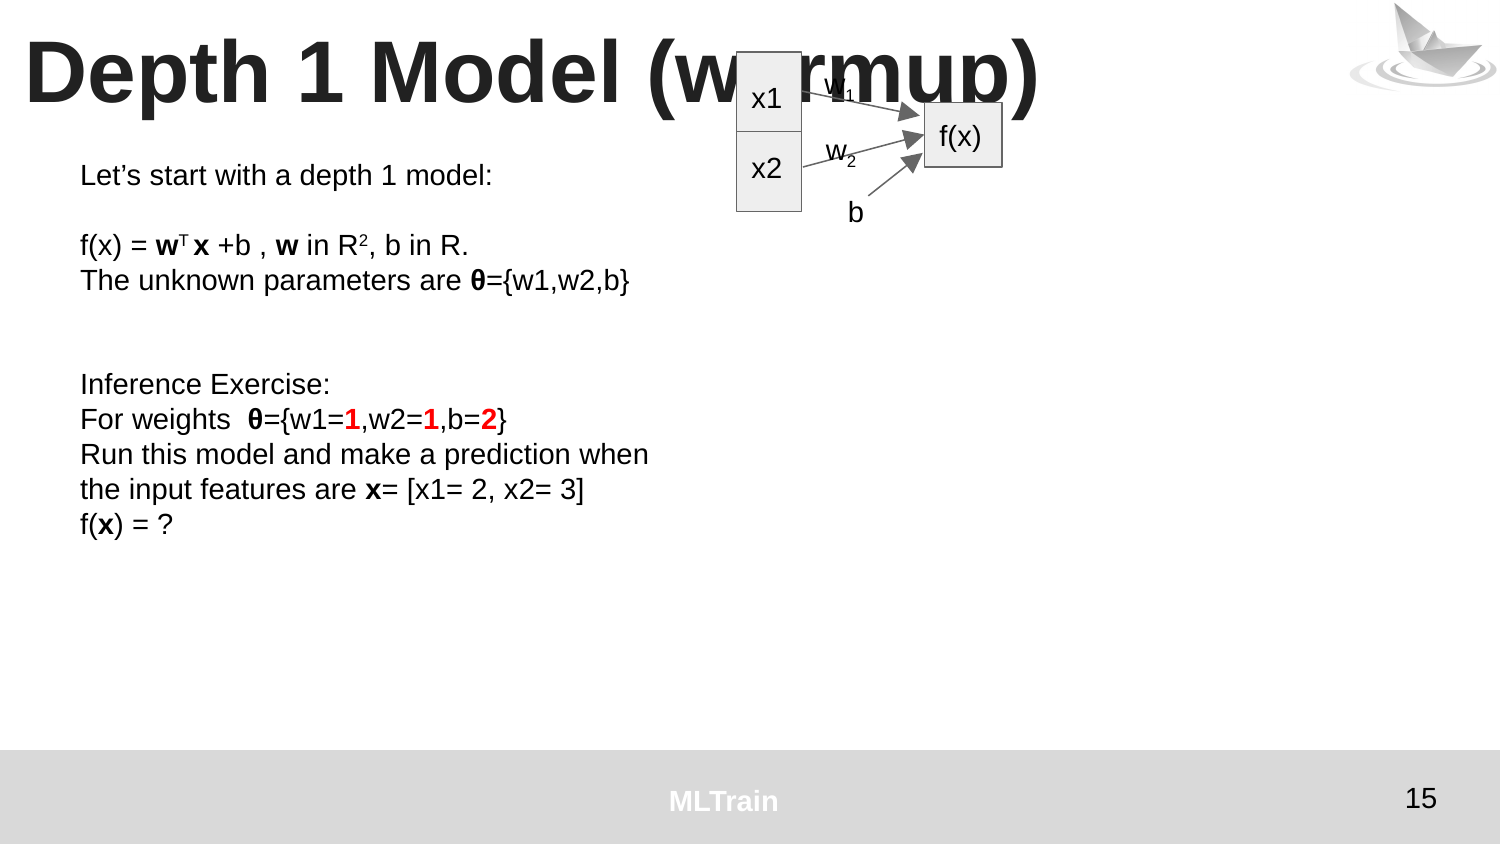

# Depth 1 Model (warmup)
w1
x1

x2
f(x)
w2
b
Let’s start with a depth 1 model:

f(x) = wT x +b , w in R2, b in R.
The unknown parameters are θ={w1,w2,b}

Inference Exercise:
For weights  θ={w1=1,w2=1,b=2}
Run this model and make a prediction when the input features are x= [x1= 2, x2= 3]
f(x) = ?

15